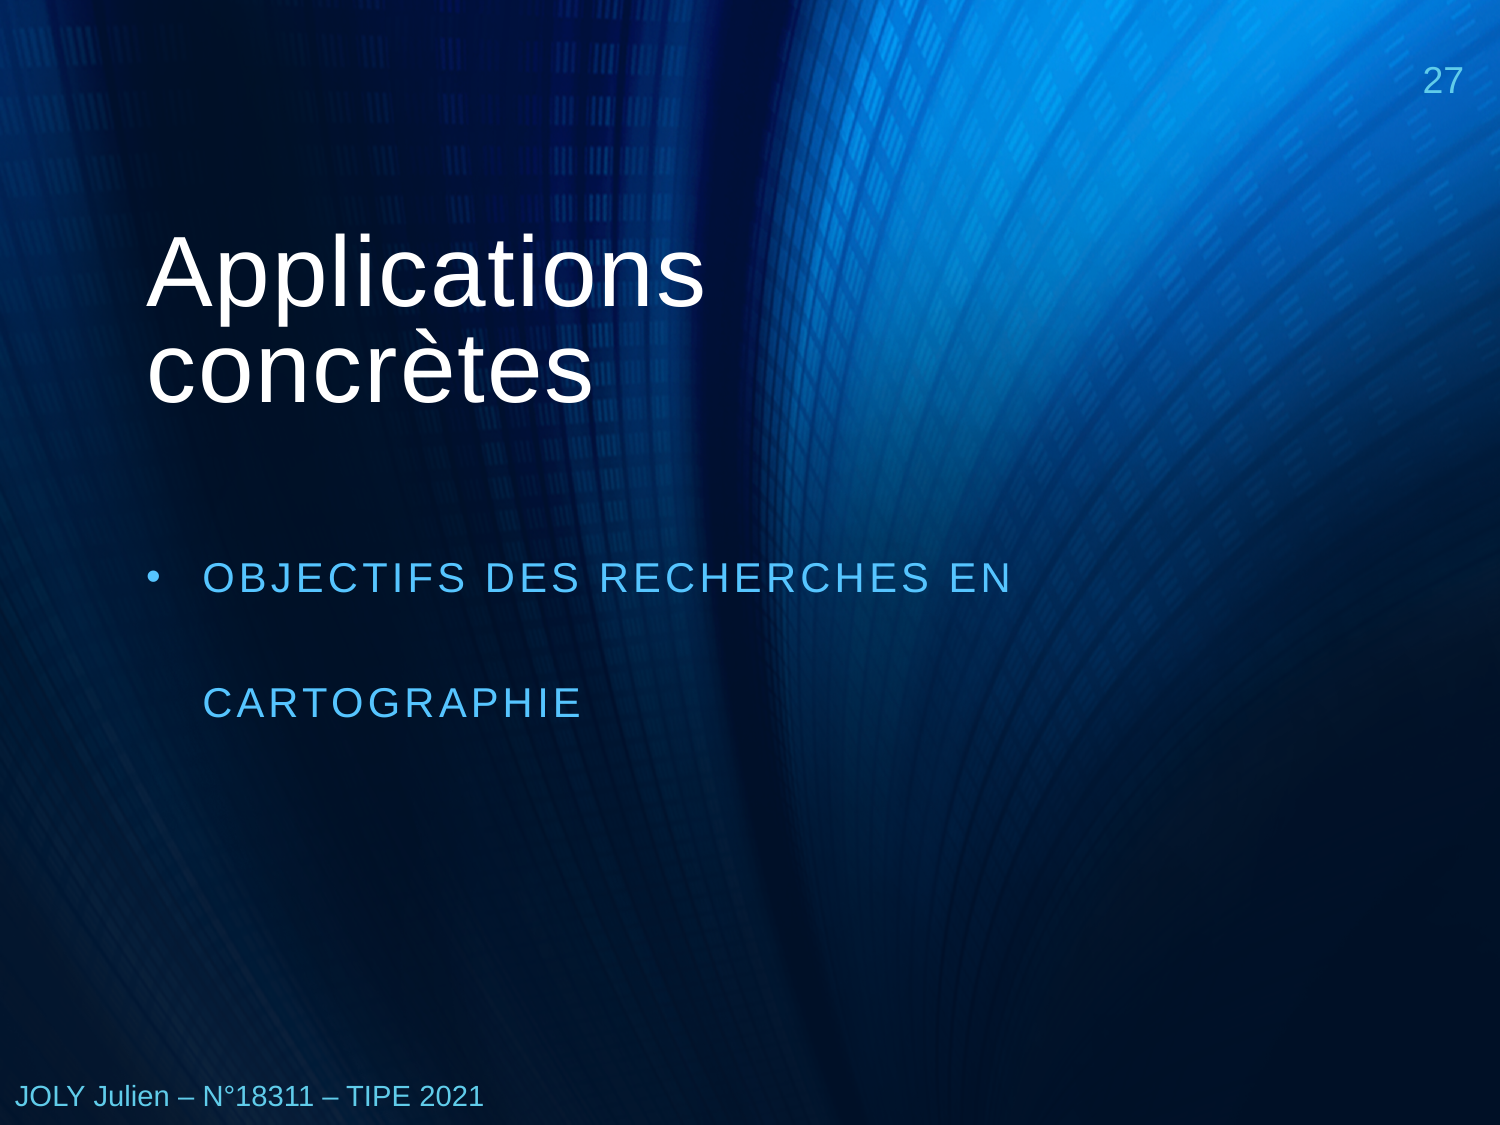

27
# Applications concrètes
Objectifs des recherches en cartographie